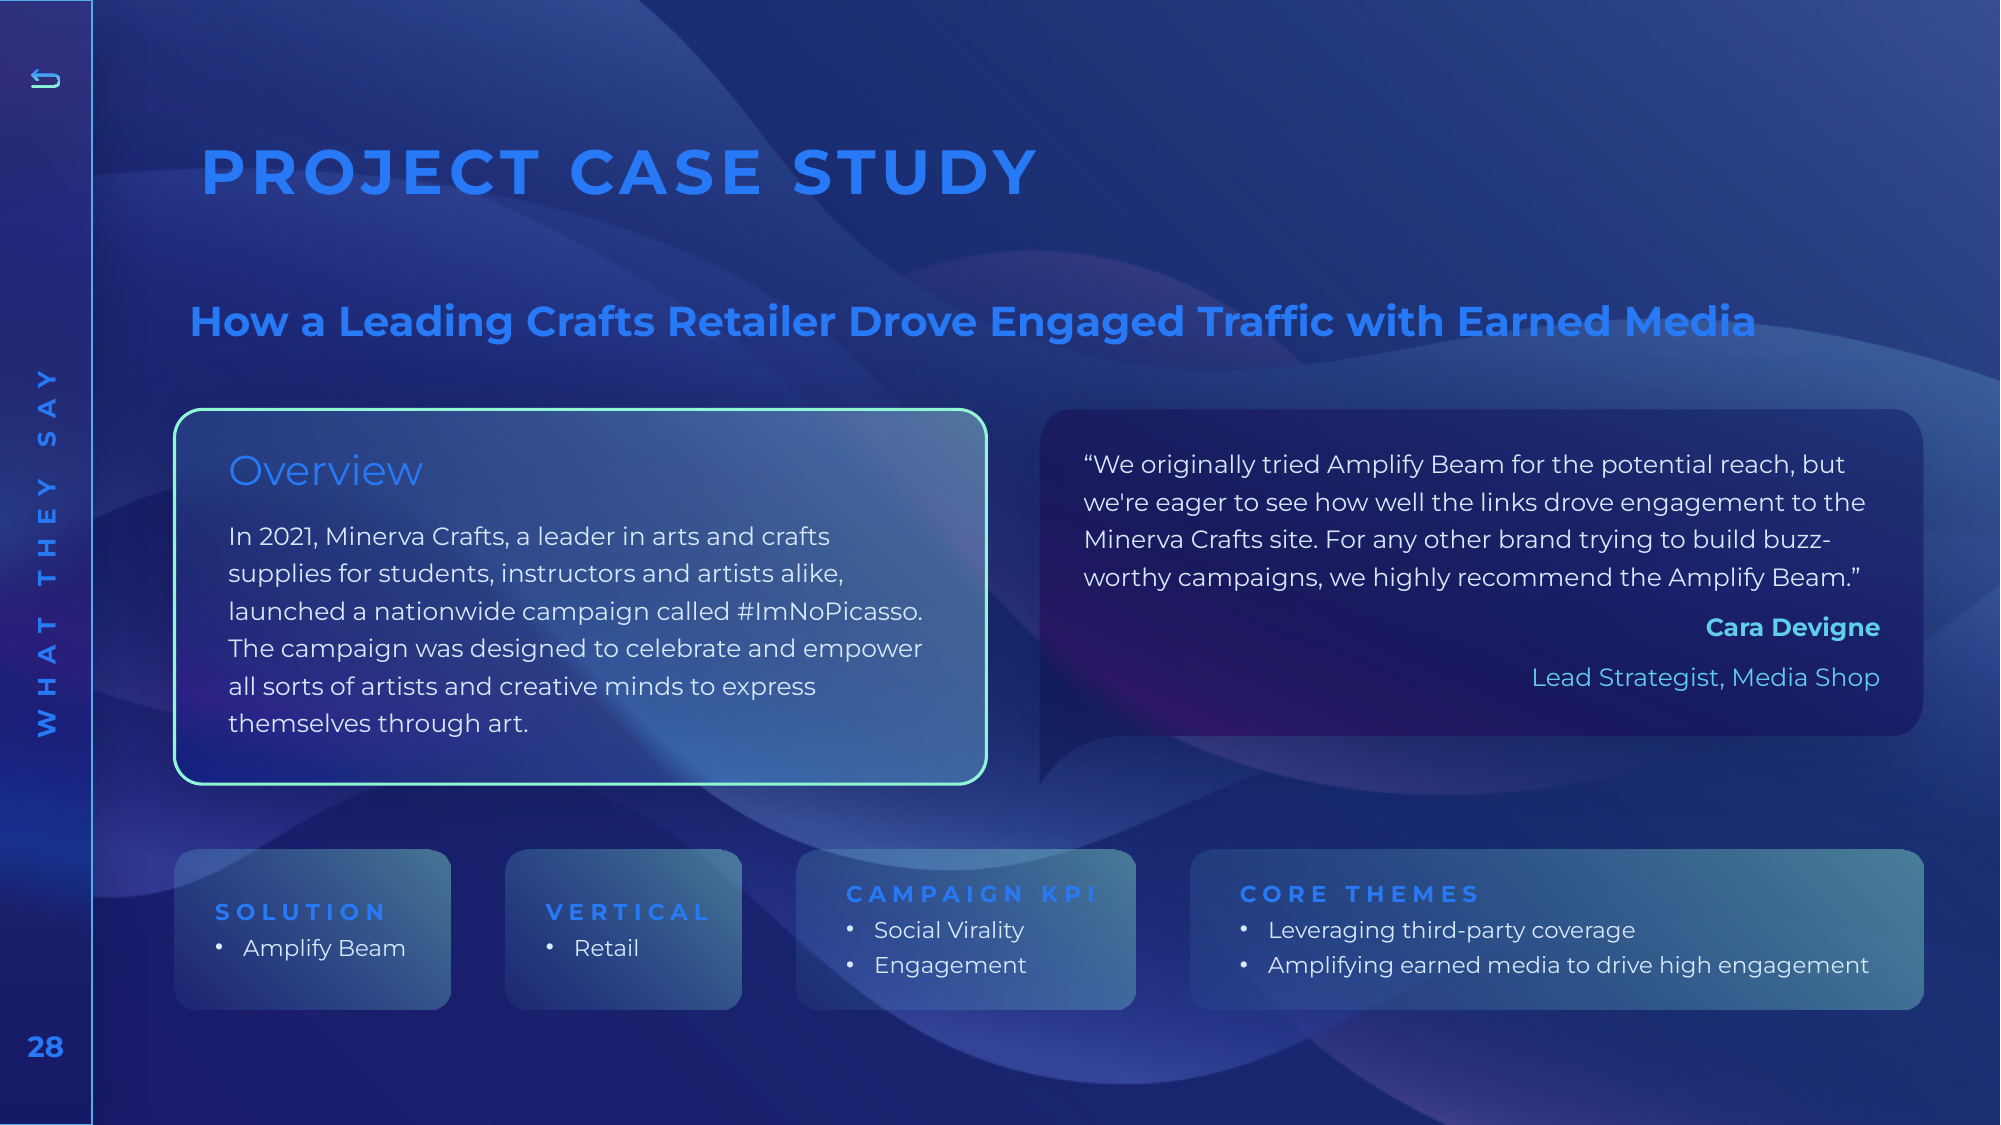

PROJECT CASE STUDY
How a Leading Crafts Retailer Drove Engaged Traffic with Earned Media

“We originally tried Amplify Beam for the potential reach, but we're eager to see how well the links drove engagement to the Minerva Crafts site. For any other brand trying to build buzz-worthy campaigns, we highly recommend the Amplify Beam.”
Cara Devigne
Lead Strategist, Media Shop
Overview
In 2021, Minerva Crafts, a leader in arts and crafts supplies for students, instructors and artists alike, launched a nationwide campaign called #ImNoPicasso. The campaign was designed to celebrate and empower all sorts of artists and creative minds to express themselves through art.
WHAT THEY SAY

SOLUTION
Amplify Beam

VERTICAL
Retail

CAMPAIGN KPI
Social Virality
Engagement

CORE THEMES
Leveraging third-party coverage
Amplifying earned media to drive high engagement
28